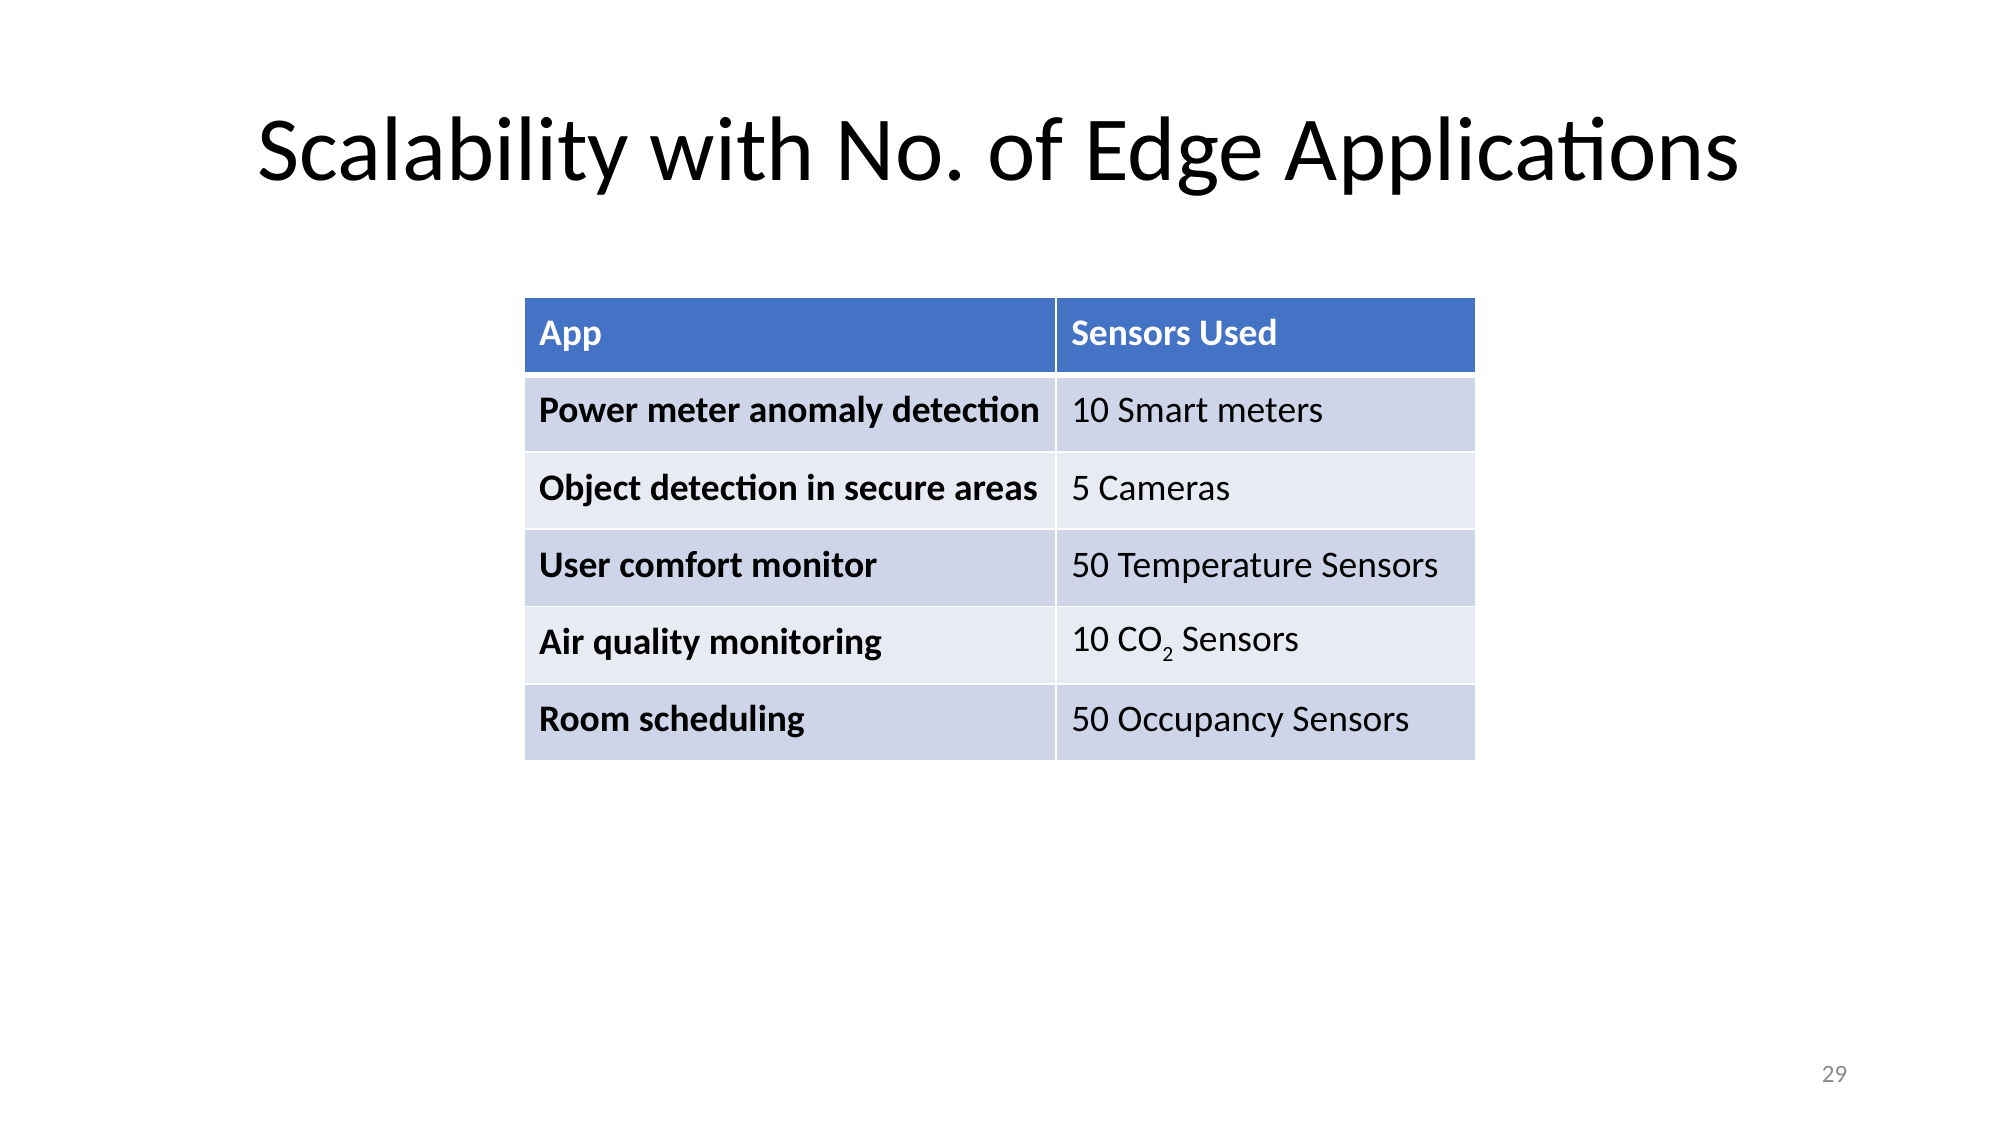

# Scalability with No. of Edge Applications
| App | Sensors Used |
| --- | --- |
| Power meter anomaly detection | 10 Smart meters |
| Object detection in secure areas | 5 Cameras |
| User comfort monitor | 50 Temperature Sensors |
| Air quality monitoring | 10 CO2 Sensors |
| Room scheduling | 50 Occupancy Sensors |
29